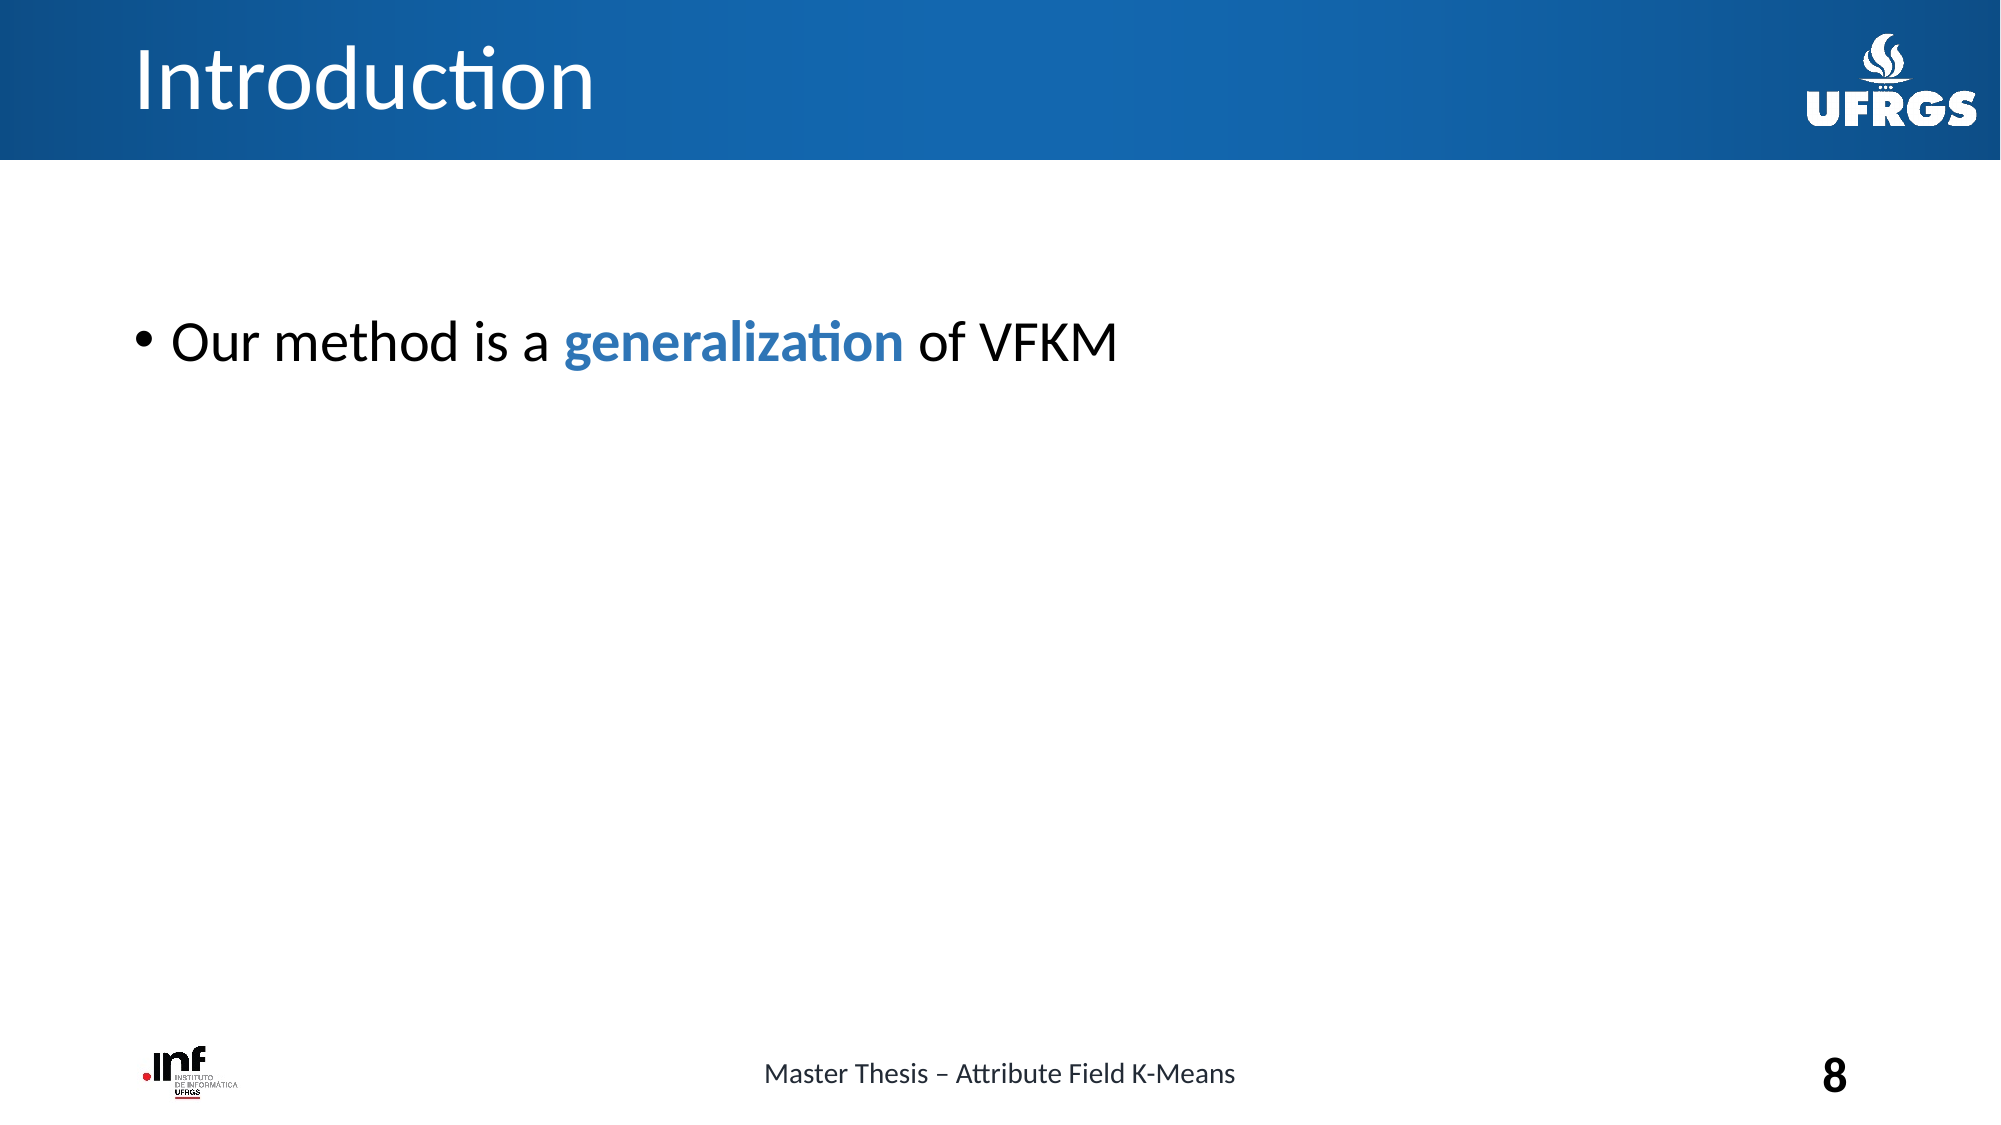

# Introduction
Our method is a generalization of VFKM
8